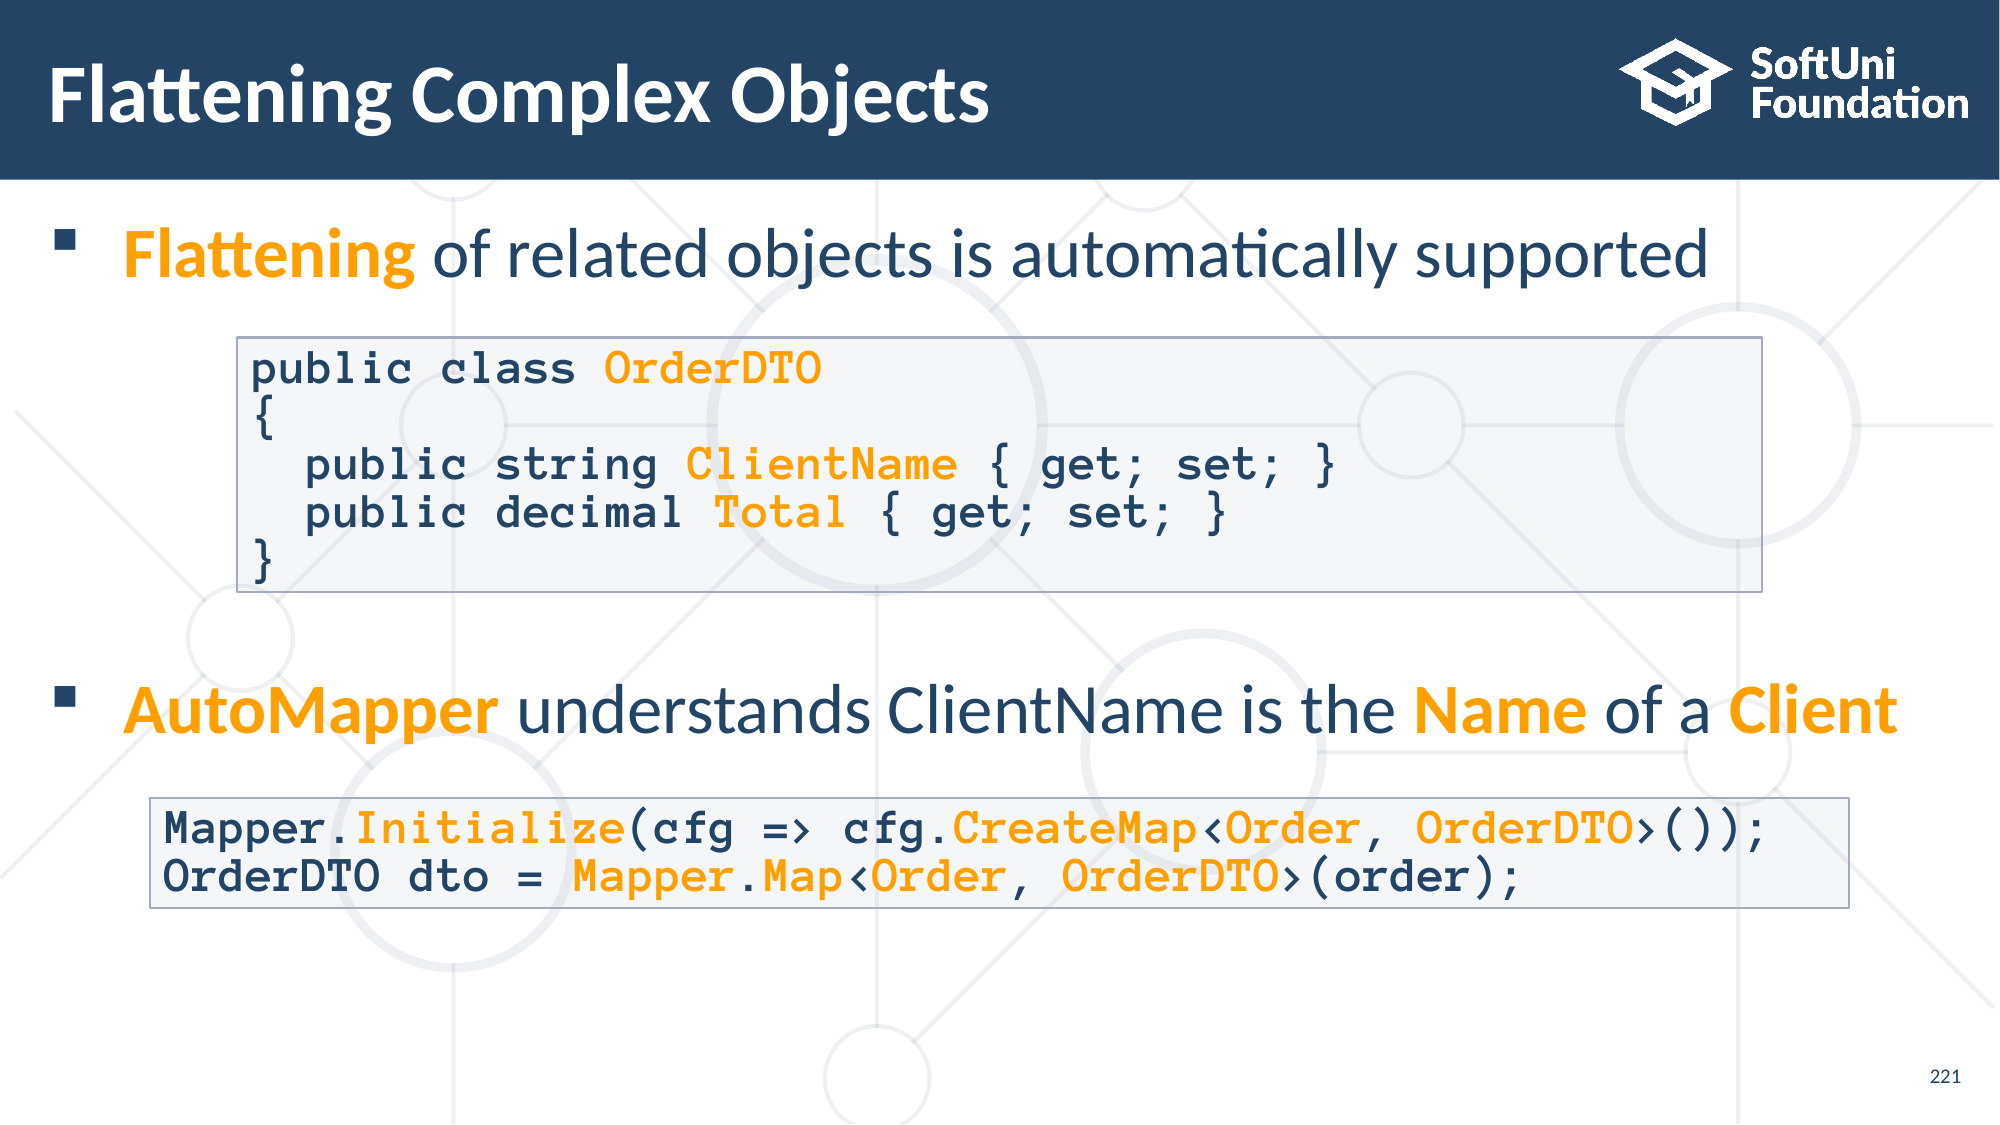

# Flattening Complex Objects
Flattening of related objects is automatically supported

AutoMapper understands ClientName is the Name of a Client
public class OrderDTO
{
  public string ClientName { get; set; }
  public decimal Total { get; set; }
}
Mapper.Initialize(cfg => cfg.CreateMap<Order, OrderDTO>());
OrderDTO dto = Mapper.Map<Order, OrderDTO>(order);
221